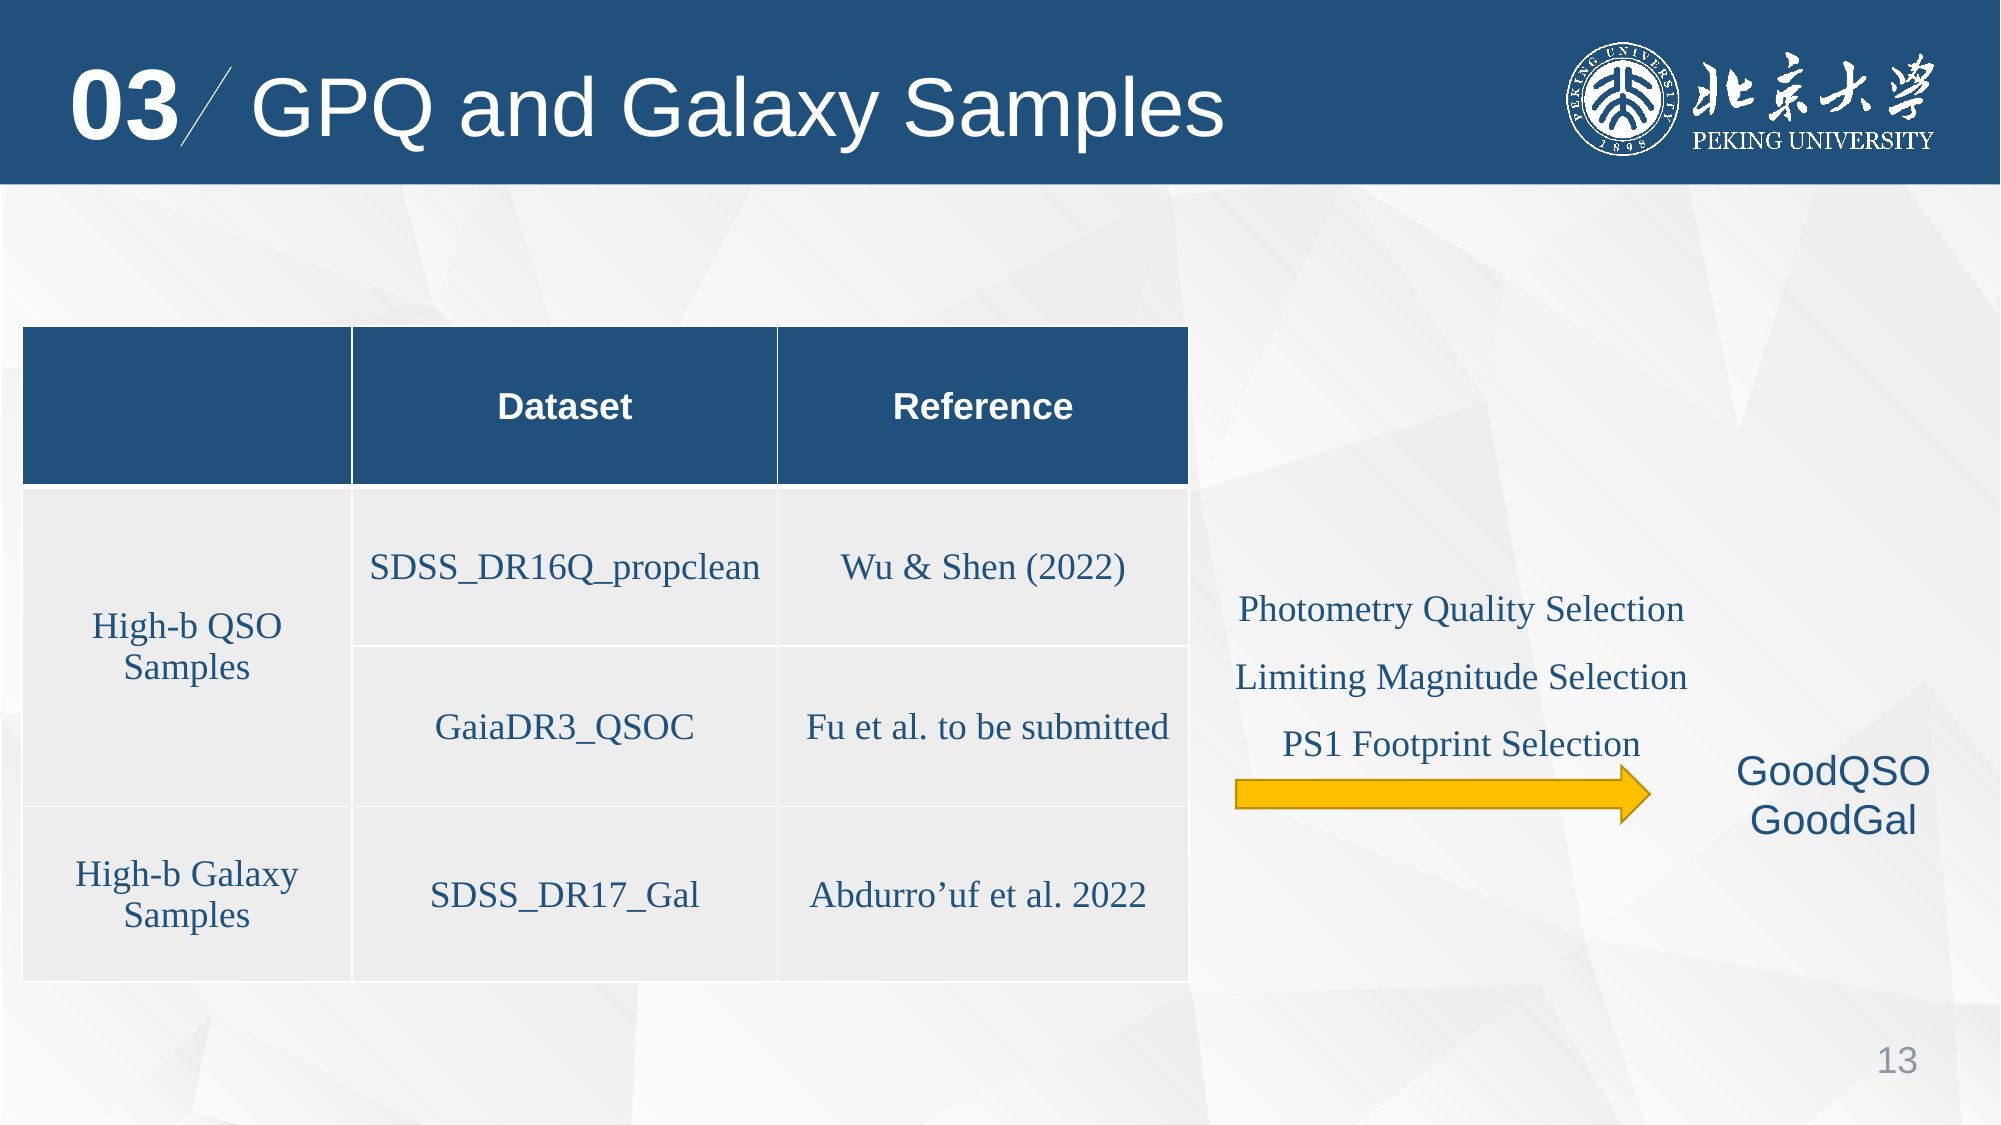

03
GPQ and Galaxy Samples
|  | Dataset | Reference |
| --- | --- | --- |
| High-b QSO Samples | SDSS\_DR16Q\_propclean | Wu & Shen (2022) |
|  | GaiaDR3\_QSOC | Fu et al. to be submitted |
| High-b Galaxy Samples | SDSS\_DR17\_Gal | Abdurro’uf et al. 2022 |
Photometry Quality Selection
Limiting Magnitude Selection
PS1 Footprint Selection
GoodQSO
GoodGal

13